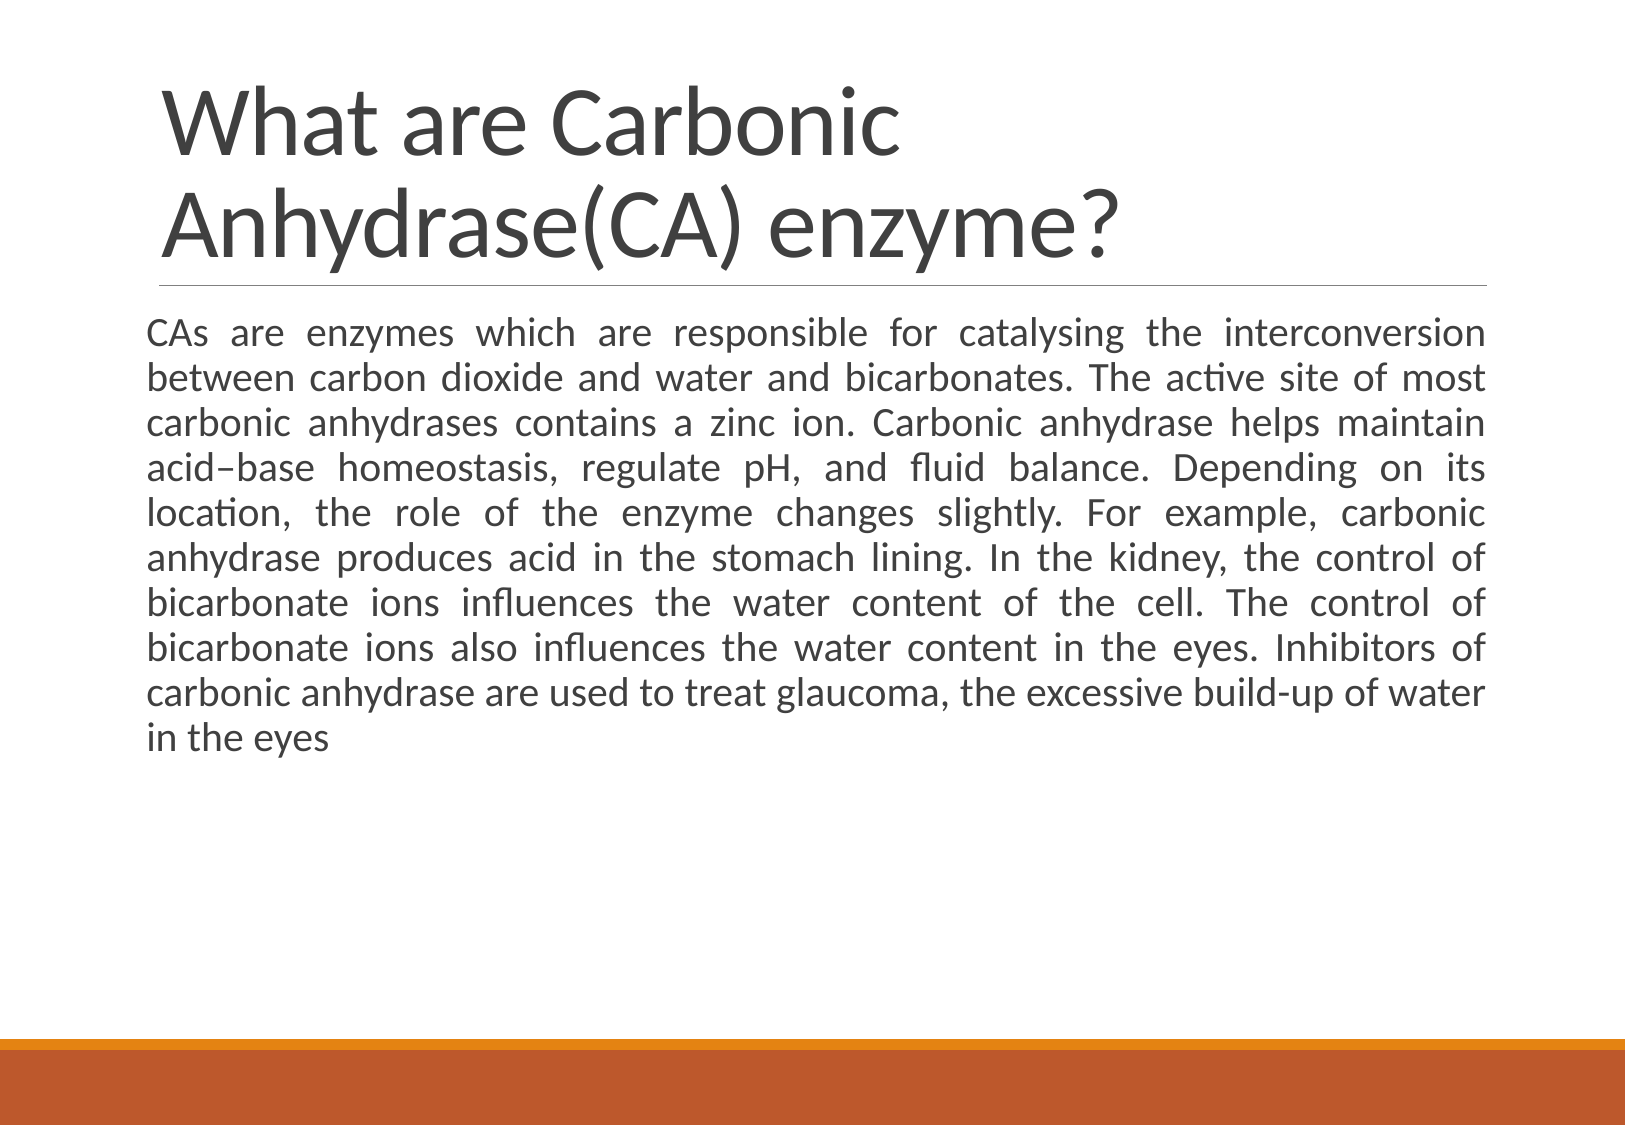

# What are Carbonic Anhydrase(CA) enzyme?
CAs are enzymes which are responsible for catalysing the interconversion between carbon dioxide and water and bicarbonates. The active site of most carbonic anhydrases contains a zinc ion. Carbonic anhydrase helps maintain acid–base homeostasis, regulate pH, and fluid balance. Depending on its location, the role of the enzyme changes slightly. For example, carbonic anhydrase produces acid in the stomach lining. In the kidney, the control of bicarbonate ions influences the water content of the cell. The control of bicarbonate ions also influences the water content in the eyes. Inhibitors of carbonic anhydrase are used to treat glaucoma, the excessive build-up of water in the eyes